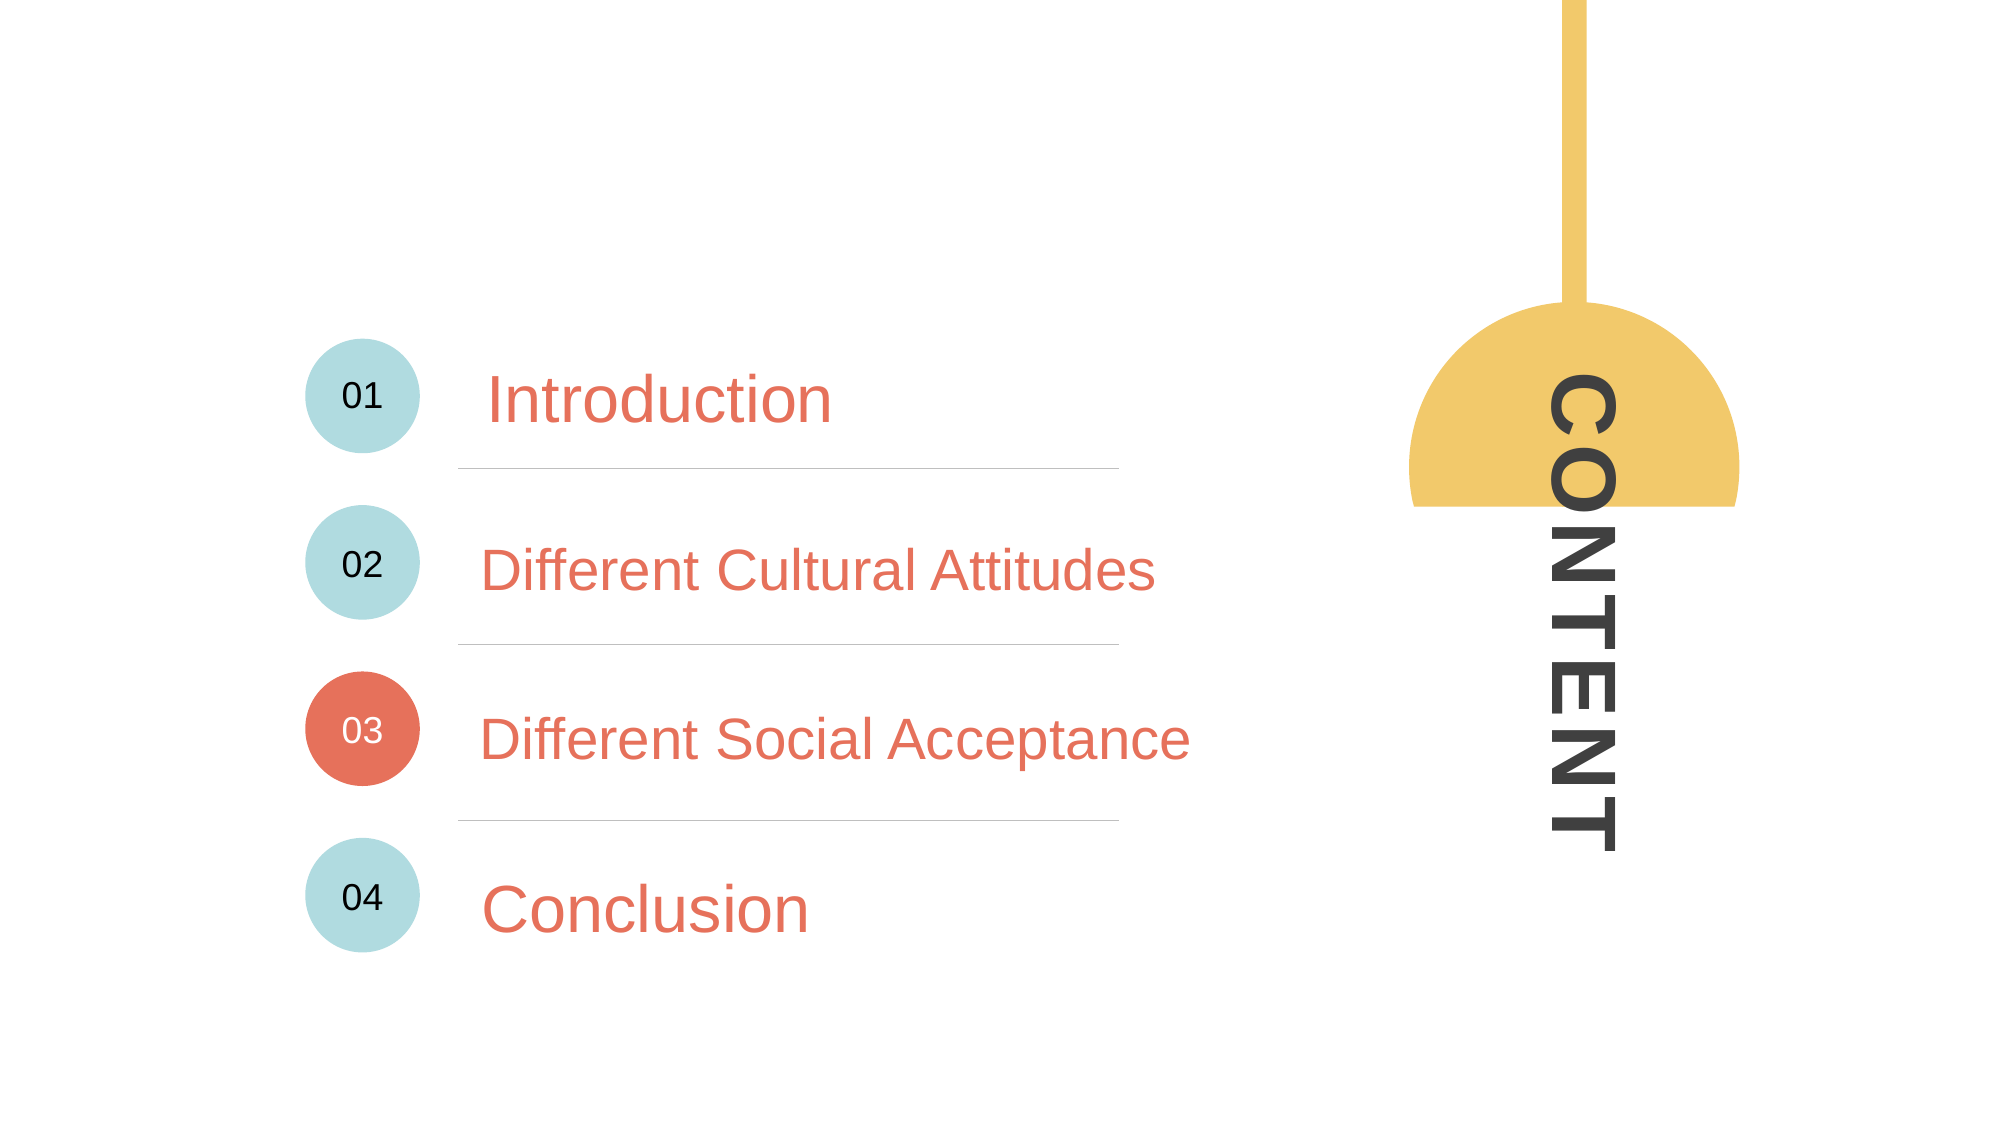

0 1
Introduction
CONTENT
0 2
Different Cultural Attitudes
0 3
Different Social Acceptance
0 4
Conclusion